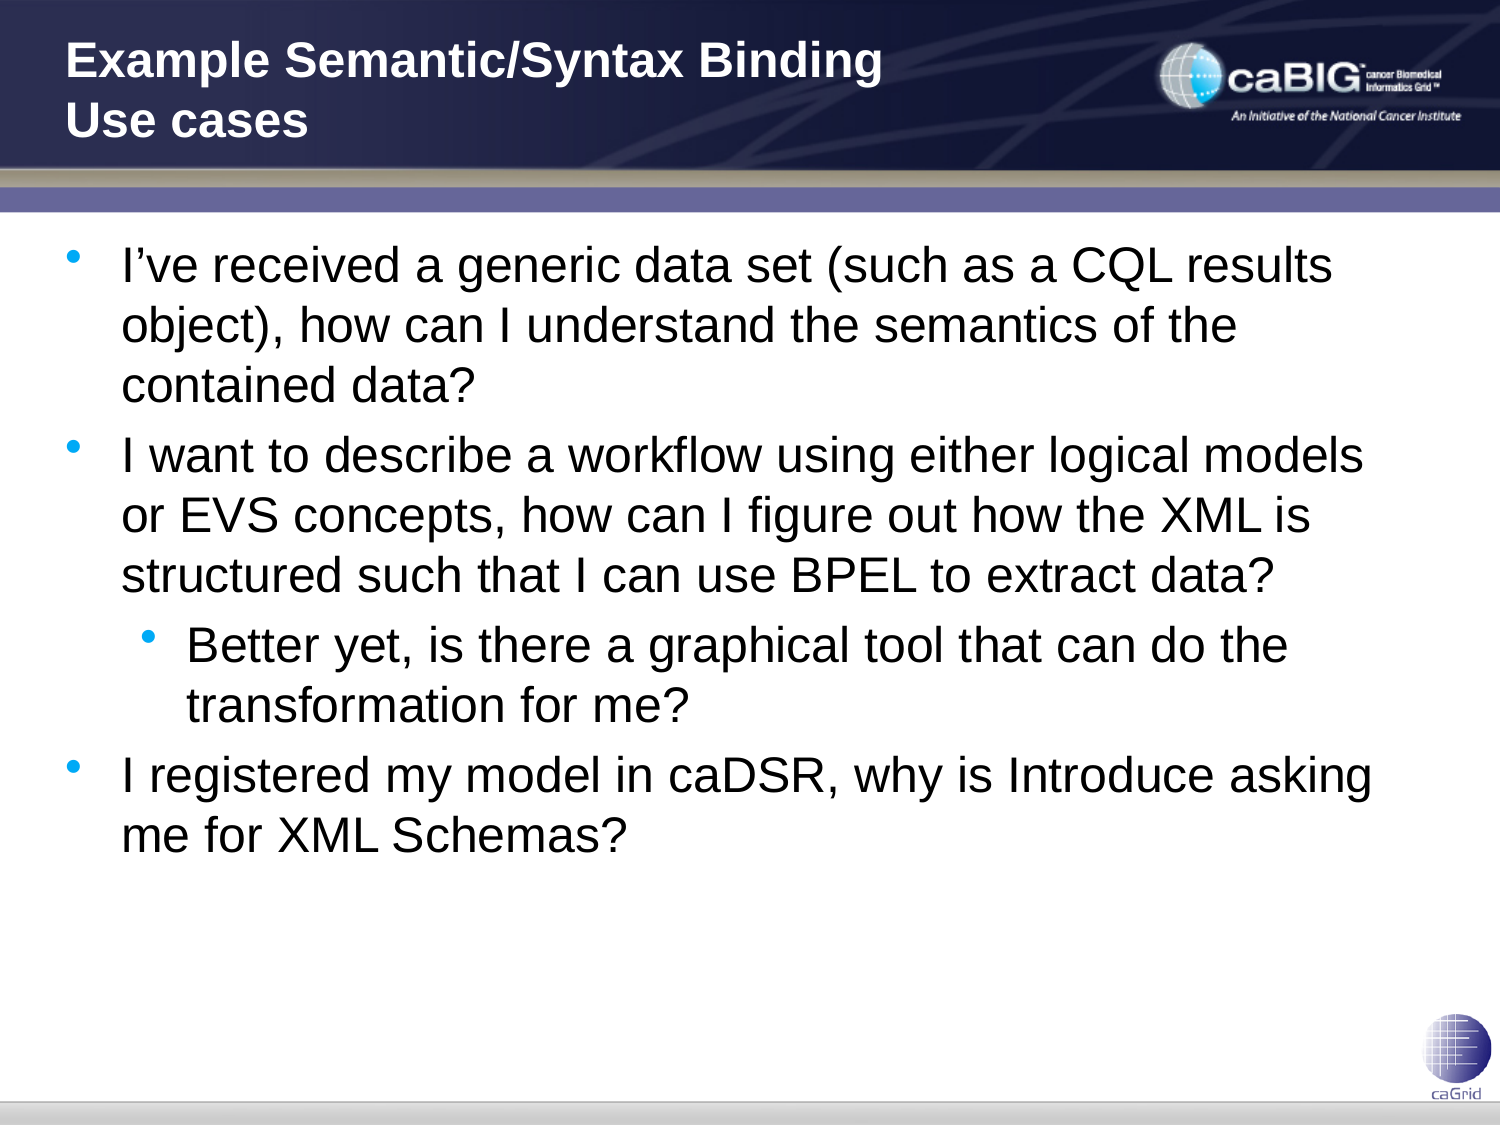

# Example Semantic/Syntax Binding Use cases
I’ve received a generic data set (such as a CQL results object), how can I understand the semantics of the contained data?
I want to describe a workflow using either logical models or EVS concepts, how can I figure out how the XML is structured such that I can use BPEL to extract data?
Better yet, is there a graphical tool that can do the transformation for me?
I registered my model in caDSR, why is Introduce asking me for XML Schemas?